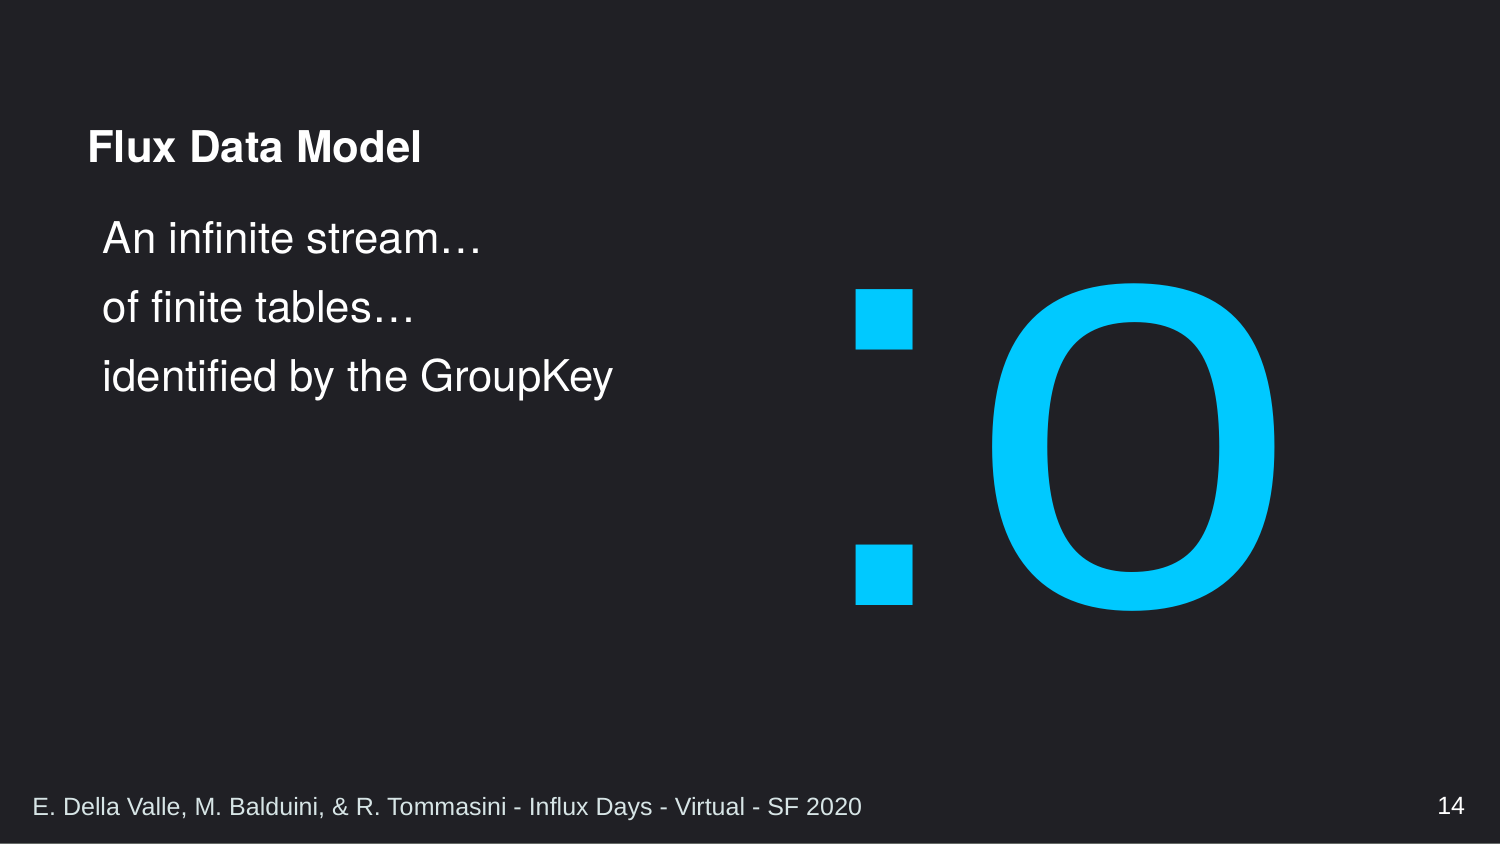

:o
# Flux Data Model
An infinite stream…
of finite tables…
identified by the GroupKey
14
E. Della Valle, M. Balduini, & R. Tommasini - Influx Days - Virtual - SF 2020